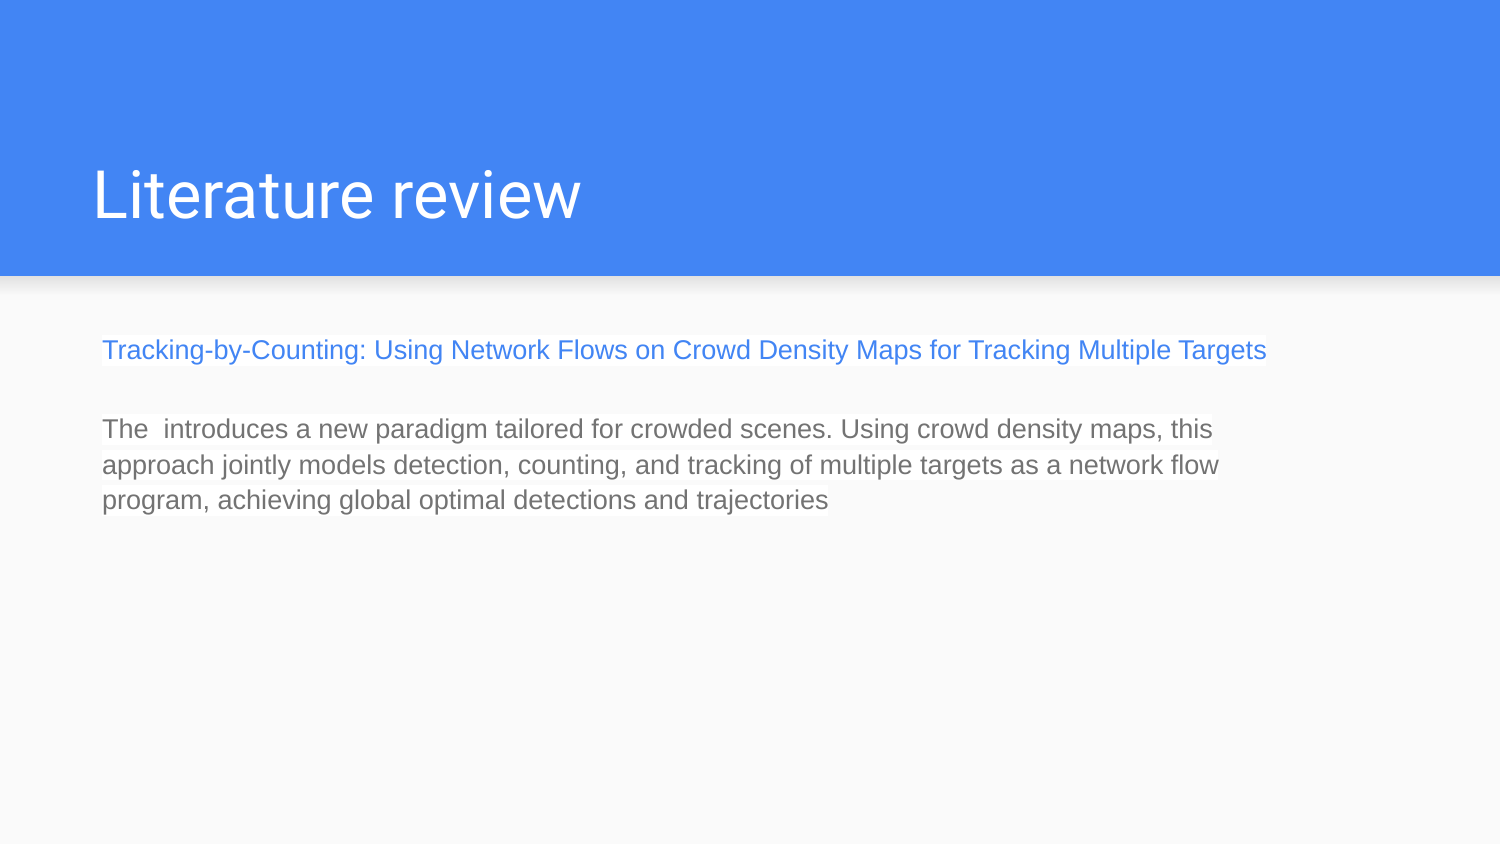

# Literature review
Tracking-by-Counting: Using Network Flows on Crowd Density Maps for Tracking Multiple Targets

The  introduces a new paradigm tailored for crowded scenes. Using crowd density maps, this approach jointly models detection, counting, and tracking of multiple targets as a network flow program, achieving global optimal detections and trajectories